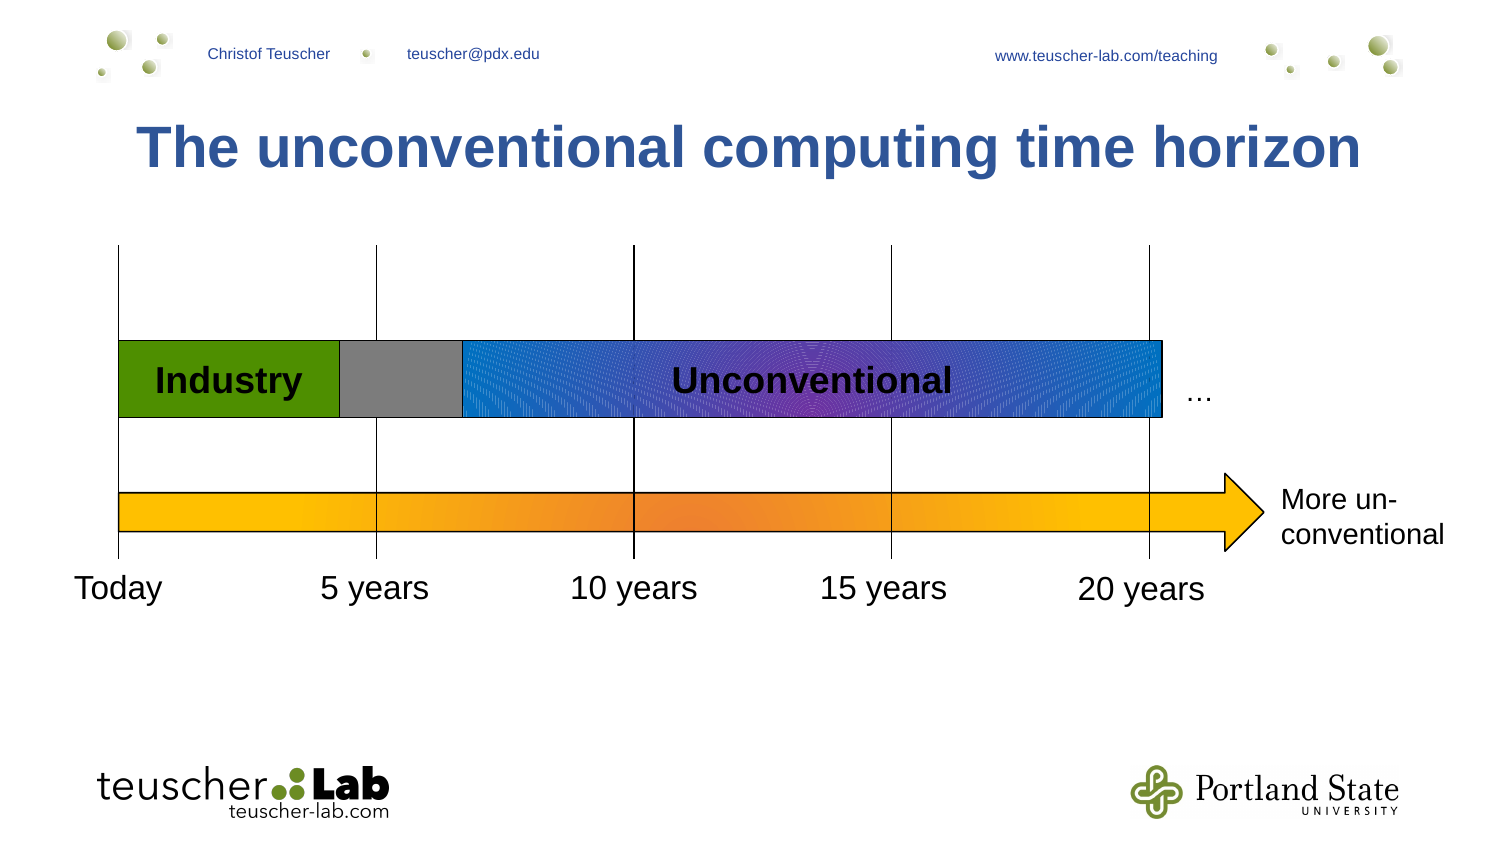

# The unconventional computing time horizon

Unconventional
Industry
…

More un- conventional
Today
5 years
10 years
15 years
20 years